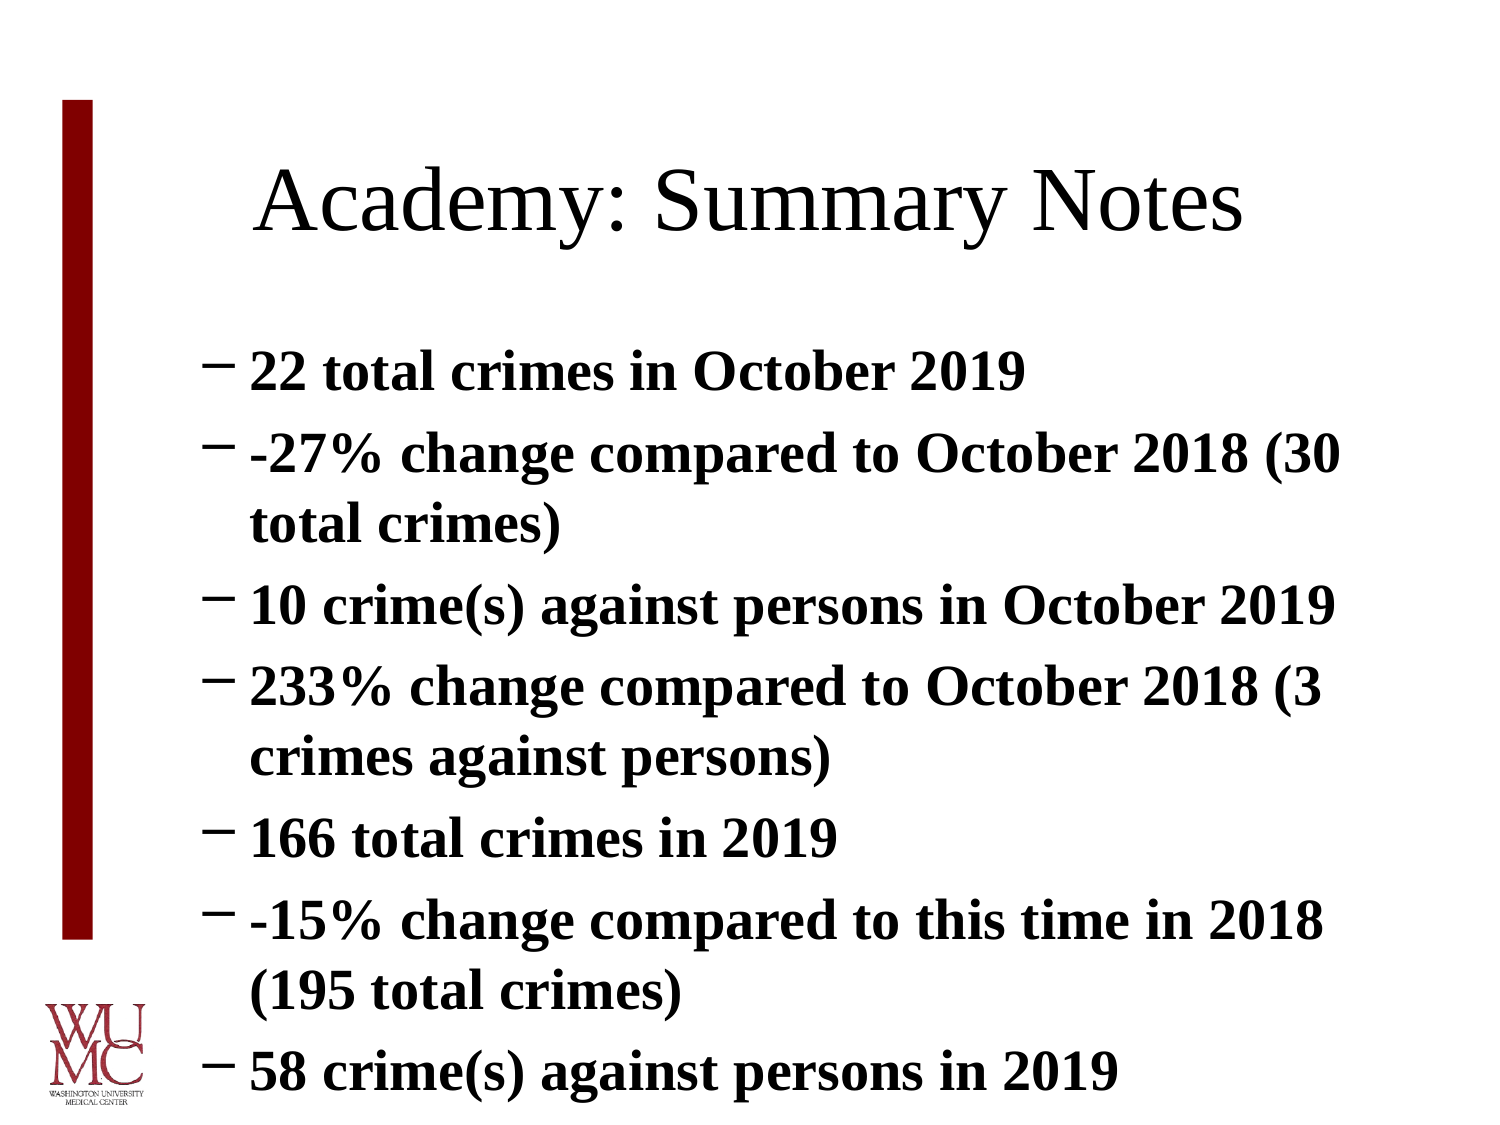

# Academy: Summary Notes
22 total crimes in October 2019
-27% change compared to October 2018 (30 total crimes)
10 crime(s) against persons in October 2019
233% change compared to October 2018 (3 crimes against persons)
166 total crimes in 2019
-15% change compared to this time in 2018 (195 total crimes)
58 crime(s) against persons in 2019
18% change compared to this time in 2018 (2018 crimes against persons)